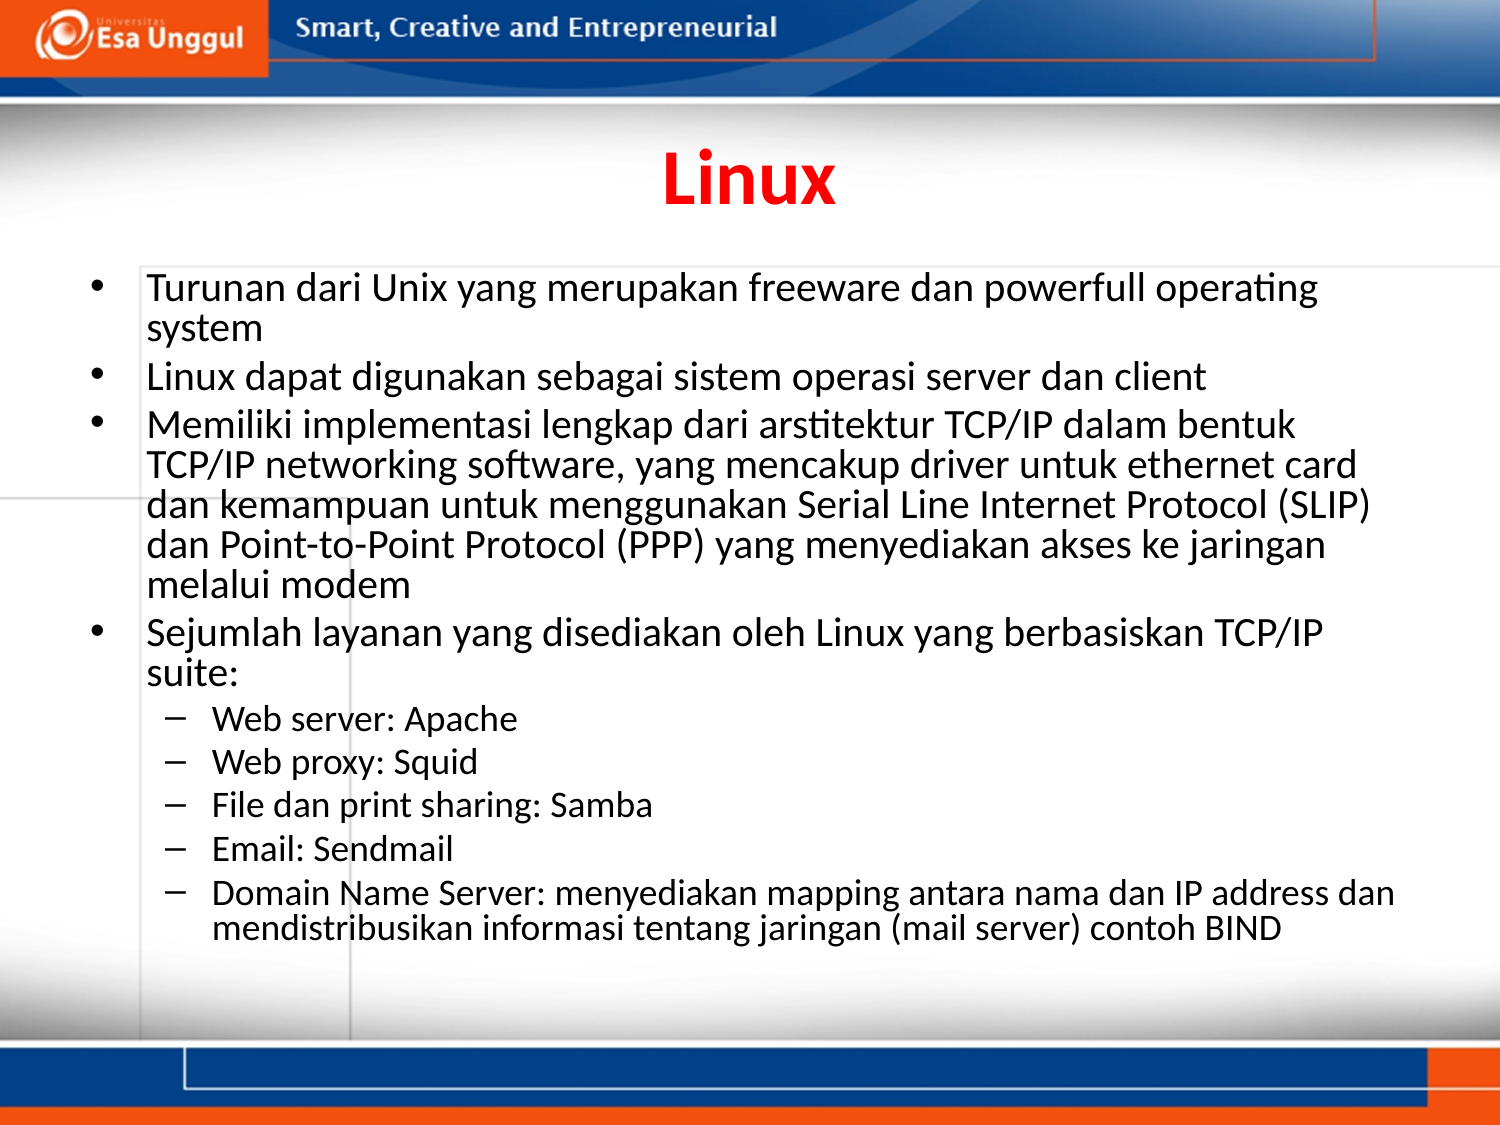

# Linux
Turunan dari Unix yang merupakan freeware dan powerfull operating system
Linux dapat digunakan sebagai sistem operasi server dan client
Memiliki implementasi lengkap dari arstitektur TCP/IP dalam bentuk TCP/IP networking software, yang mencakup driver untuk ethernet card dan kemampuan untuk menggunakan Serial Line Internet Protocol (SLIP) dan Point-to-Point Protocol (PPP) yang menyediakan akses ke jaringan melalui modem
Sejumlah layanan yang disediakan oleh Linux yang berbasiskan TCP/IP suite:
Web server: Apache
Web proxy: Squid
File dan print sharing: Samba
Email: Sendmail
Domain Name Server: menyediakan mapping antara nama dan IP address dan mendistribusikan informasi tentang jaringan (mail server) contoh BIND